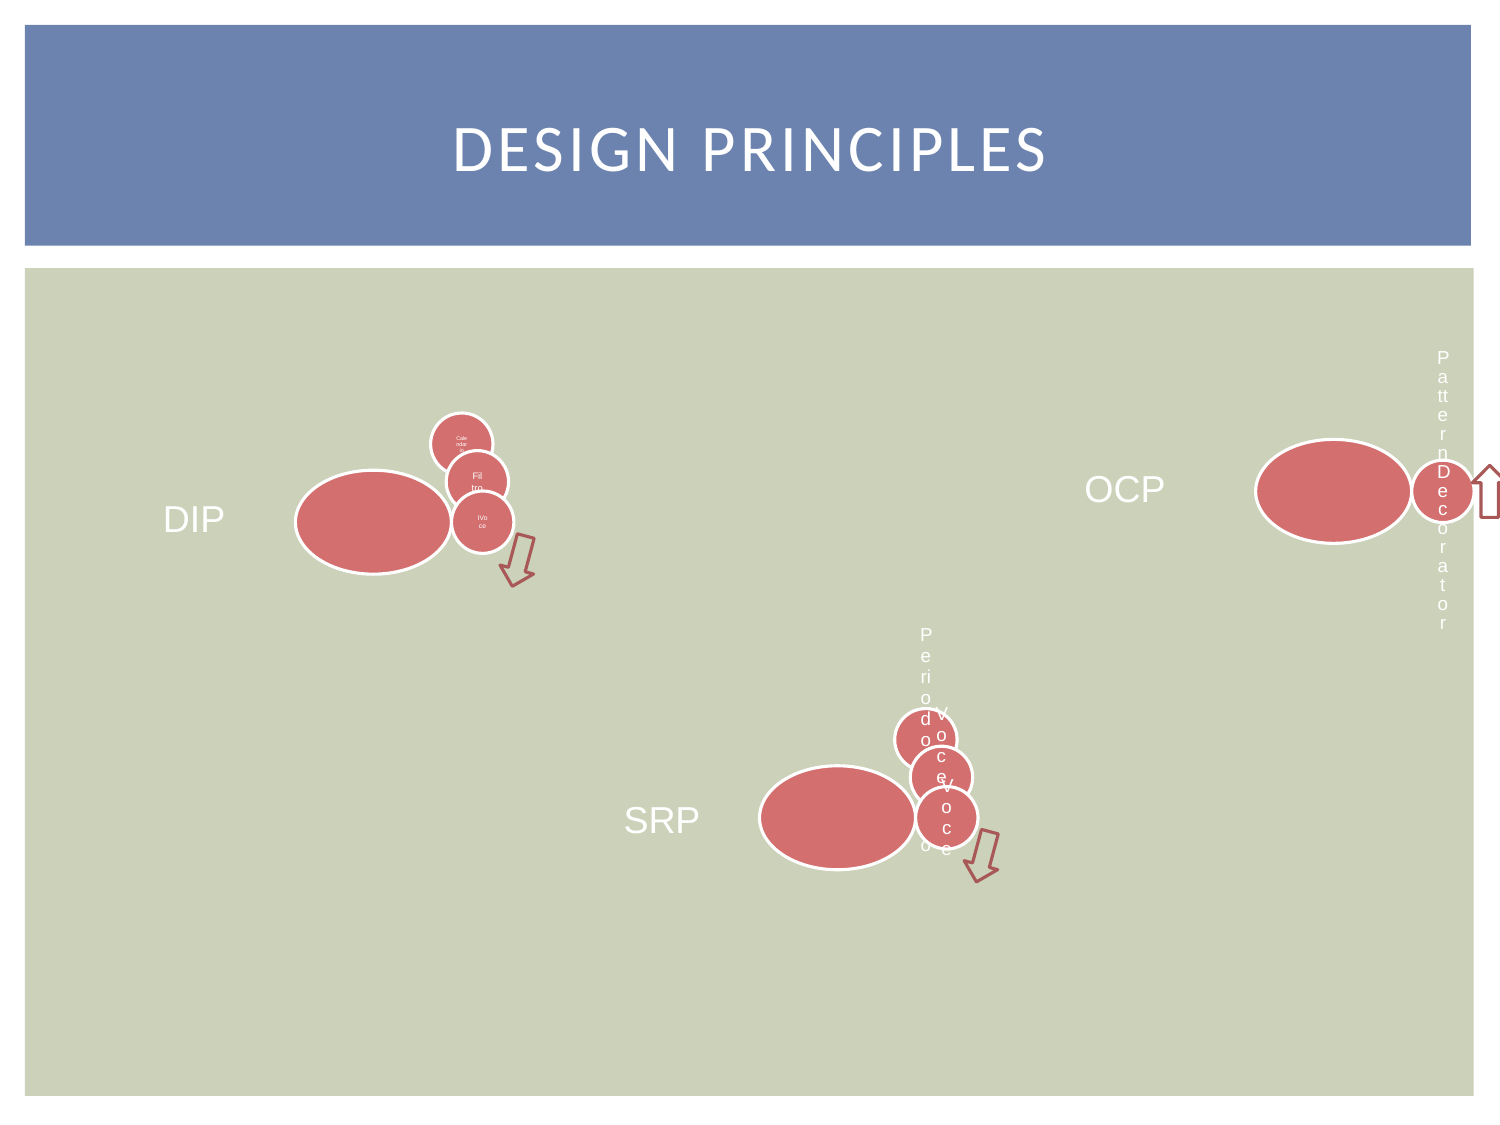

# Design Principles
Pattern
Decorator
Calendario
Filtro
IVoce
OCP
DIP
Voce
SRP